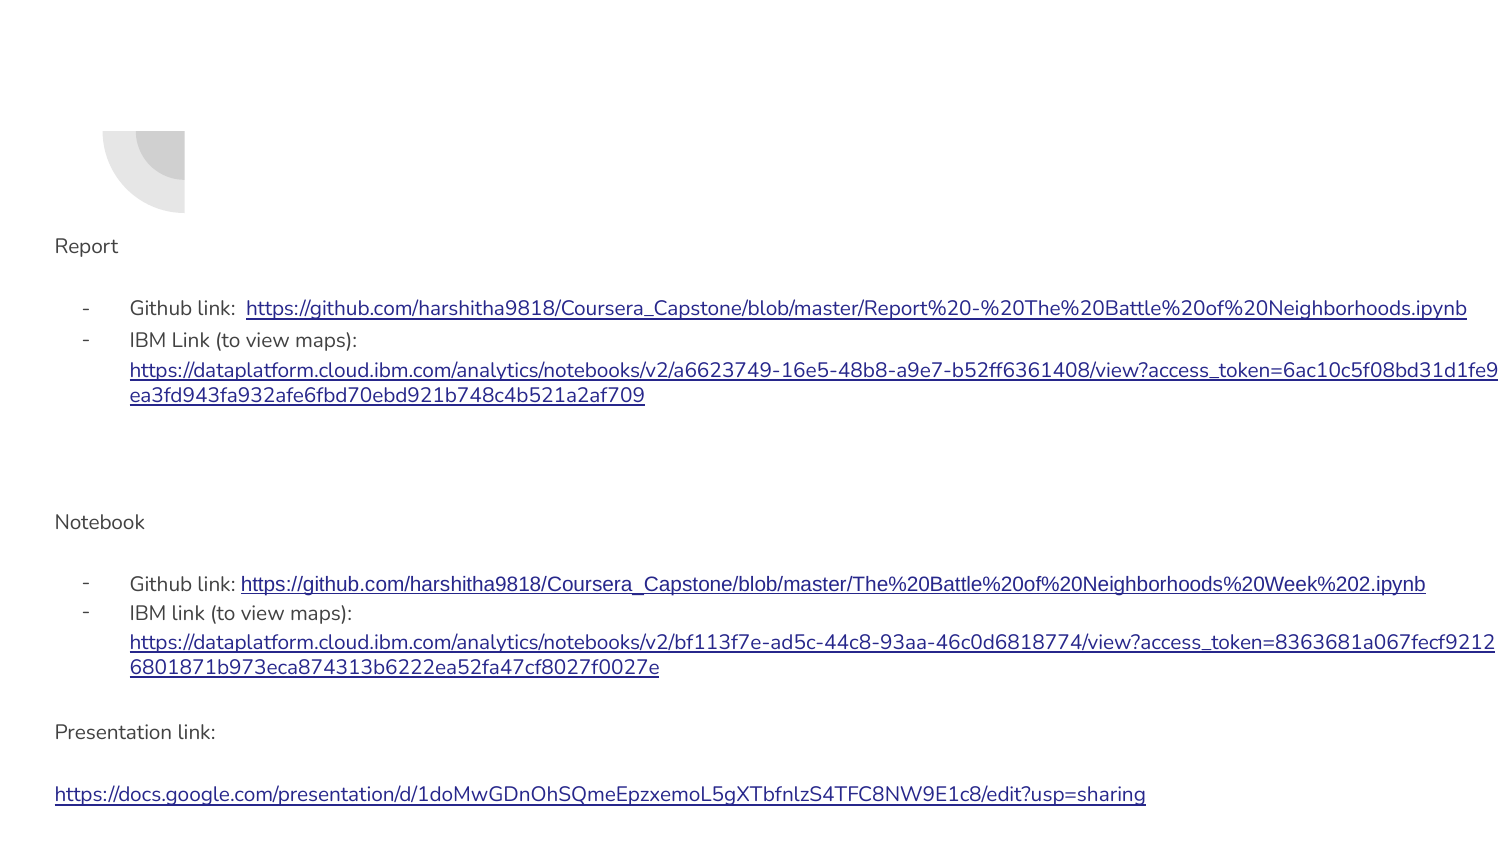

#
Report
Github link:  https://github.com/harshitha9818/Coursera_Capstone/blob/master/Report%20-%20The%20Battle%20of%20Neighborhoods.ipynb
IBM Link (to view maps): https://dataplatform.cloud.ibm.com/analytics/notebooks/v2/a6623749-16e5-48b8-a9e7-b52ff6361408/view?access_token=6ac10c5f08bd31d1fe9ea3fd943fa932afe6fbd70ebd921b748c4b521a2af709

Notebook
Github link: https://github.com/harshitha9818/Coursera_Capstone/blob/master/The%20Battle%20of%20Neighborhoods%20Week%202.ipynb
IBM link (to view maps): https://dataplatform.cloud.ibm.com/analytics/notebooks/v2/bf113f7e-ad5c-44c8-93aa-46c0d6818774/view?access_token=8363681a067fecf92126801871b973eca874313b6222ea52fa47cf8027f0027e
Presentation link:
https://docs.google.com/presentation/d/1doMwGDnOhSQmeEpzxemoL5gXTbfnlzS4TFC8NW9E1c8/edit?usp=sharing